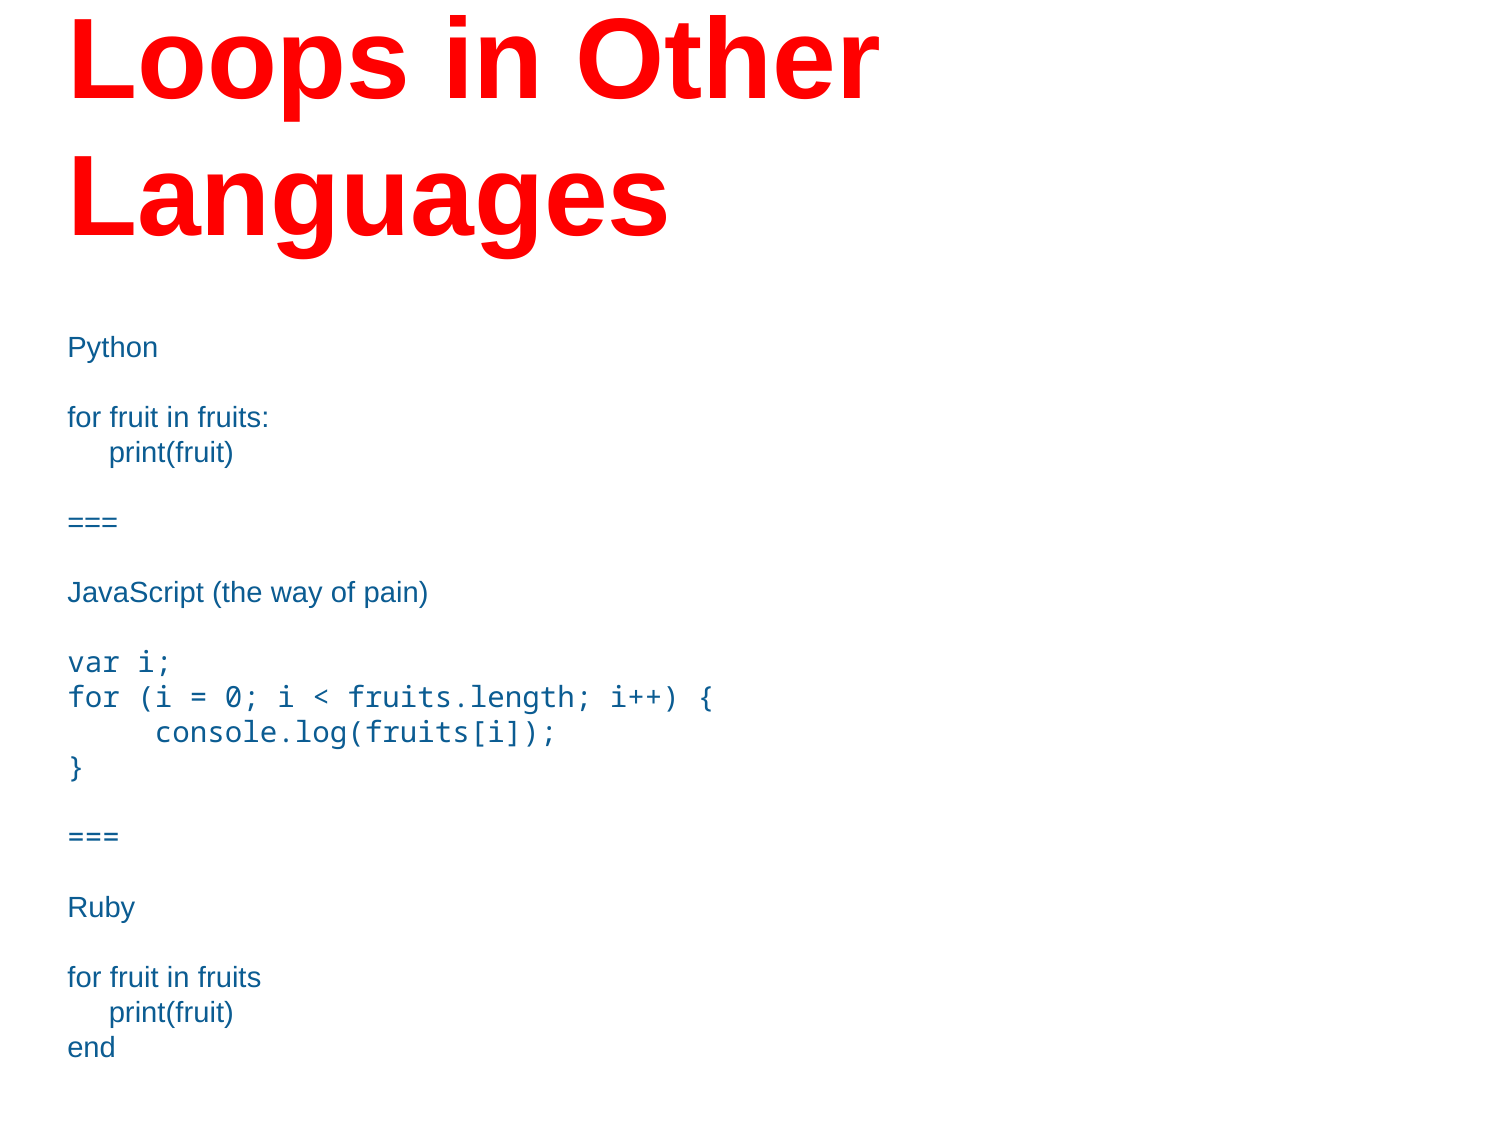

# Loops in Other Languages
Python

for fruit in fruits:
     print(fruit)

===

JavaScript (the way of pain)

var i;
for (i = 0; i < fruits.length; i++) { 
     console.log(fruits[i]);
}

===

Ruby

for fruit in fruits
     print(fruit)
end